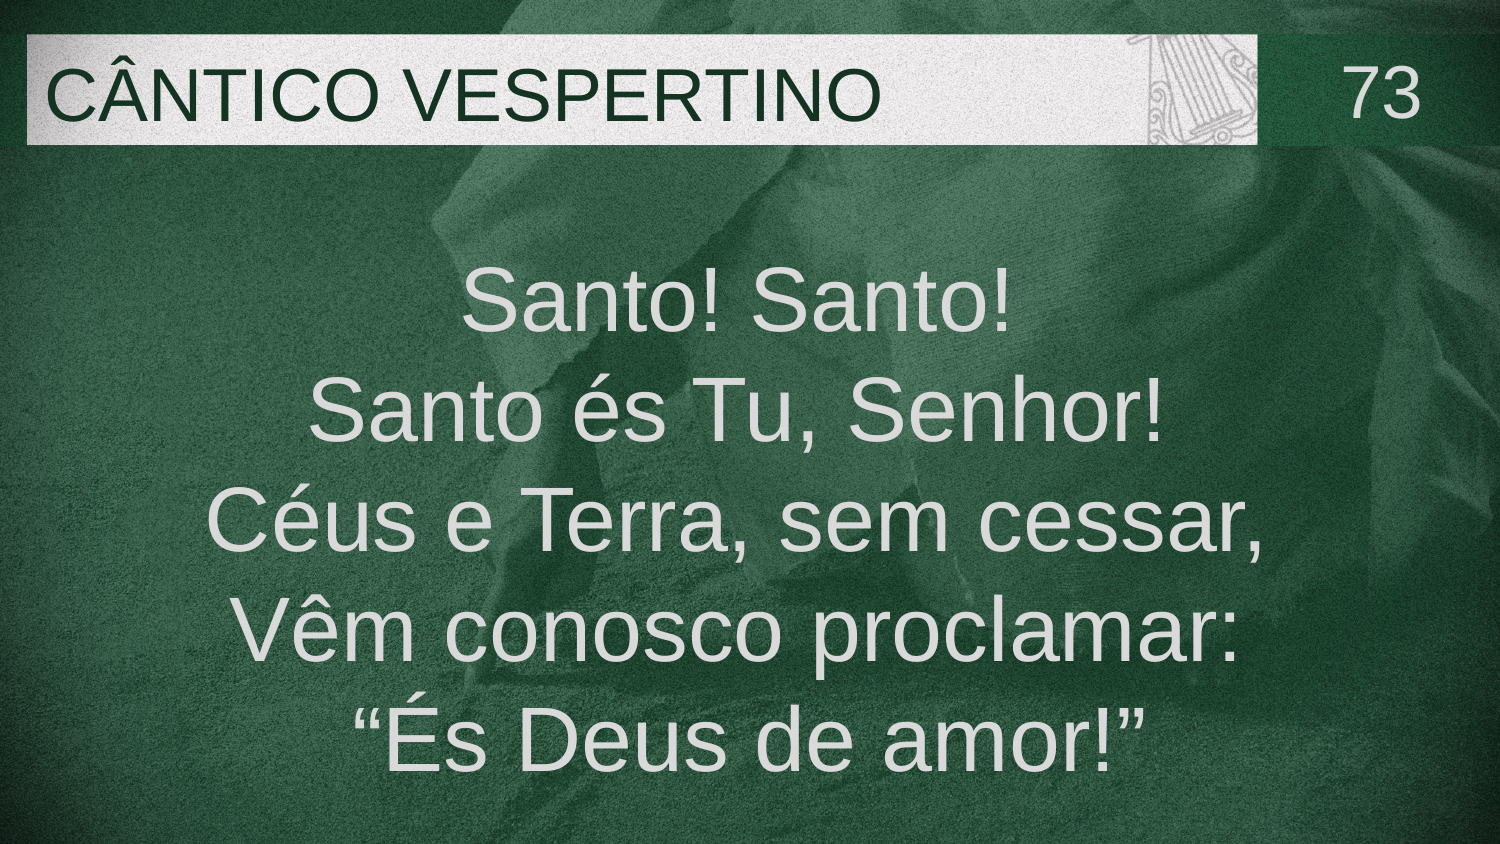

# CÂNTICO VESPERTINO
73
Santo! Santo!
Santo és Tu, Senhor!
Céus e Terra, sem cessar,
Vêm conosco proclamar:
“És Deus de amor!”